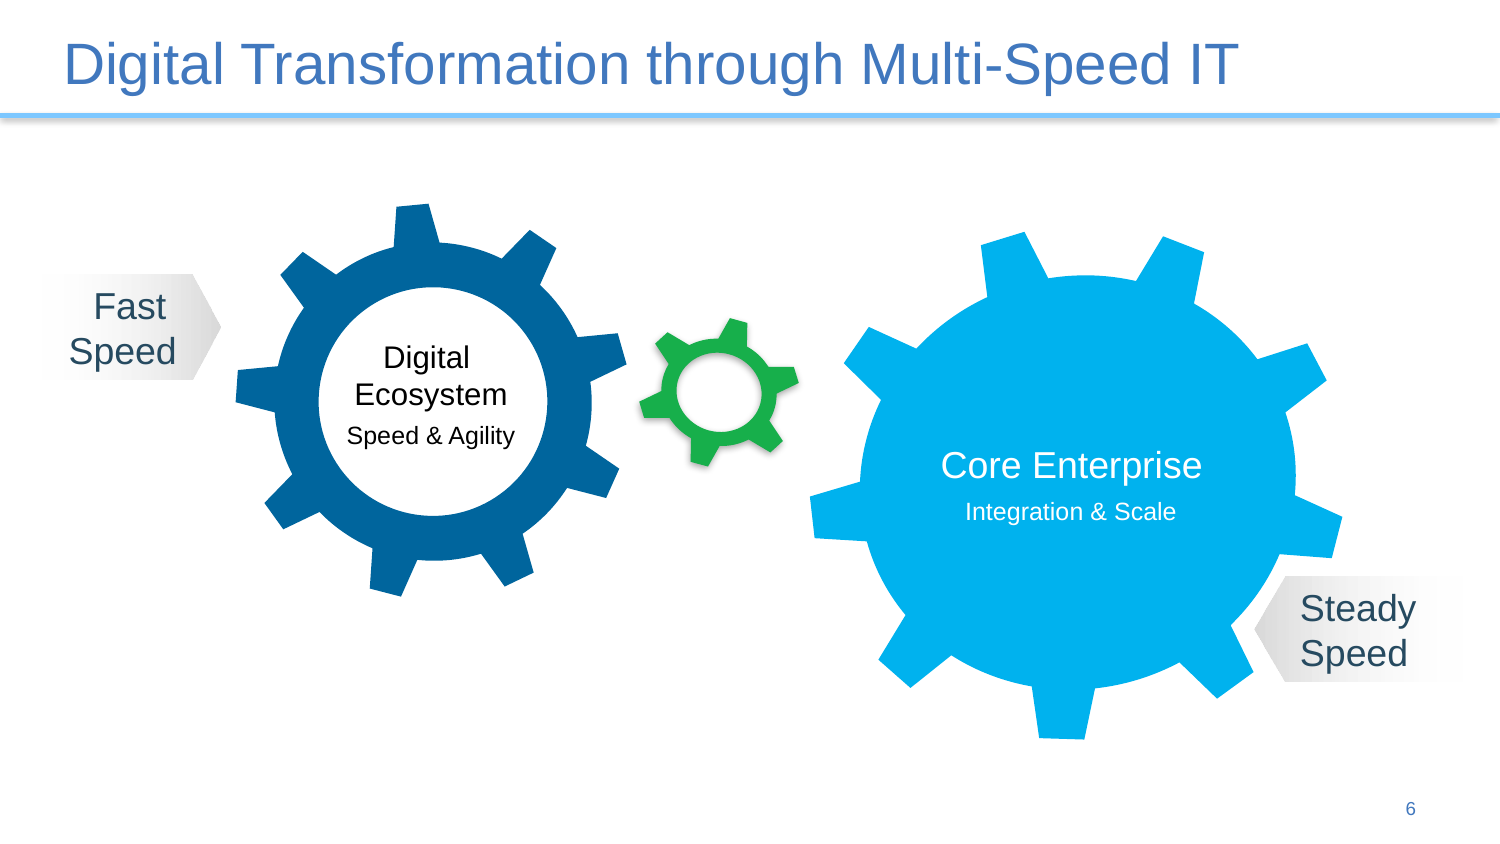

# Digital Transformation through Multi-Speed IT

Fast
Speed

Digital
Ecosystem
Speed & Agility
Core Enterprise
Integration & Scale
Steady Speed